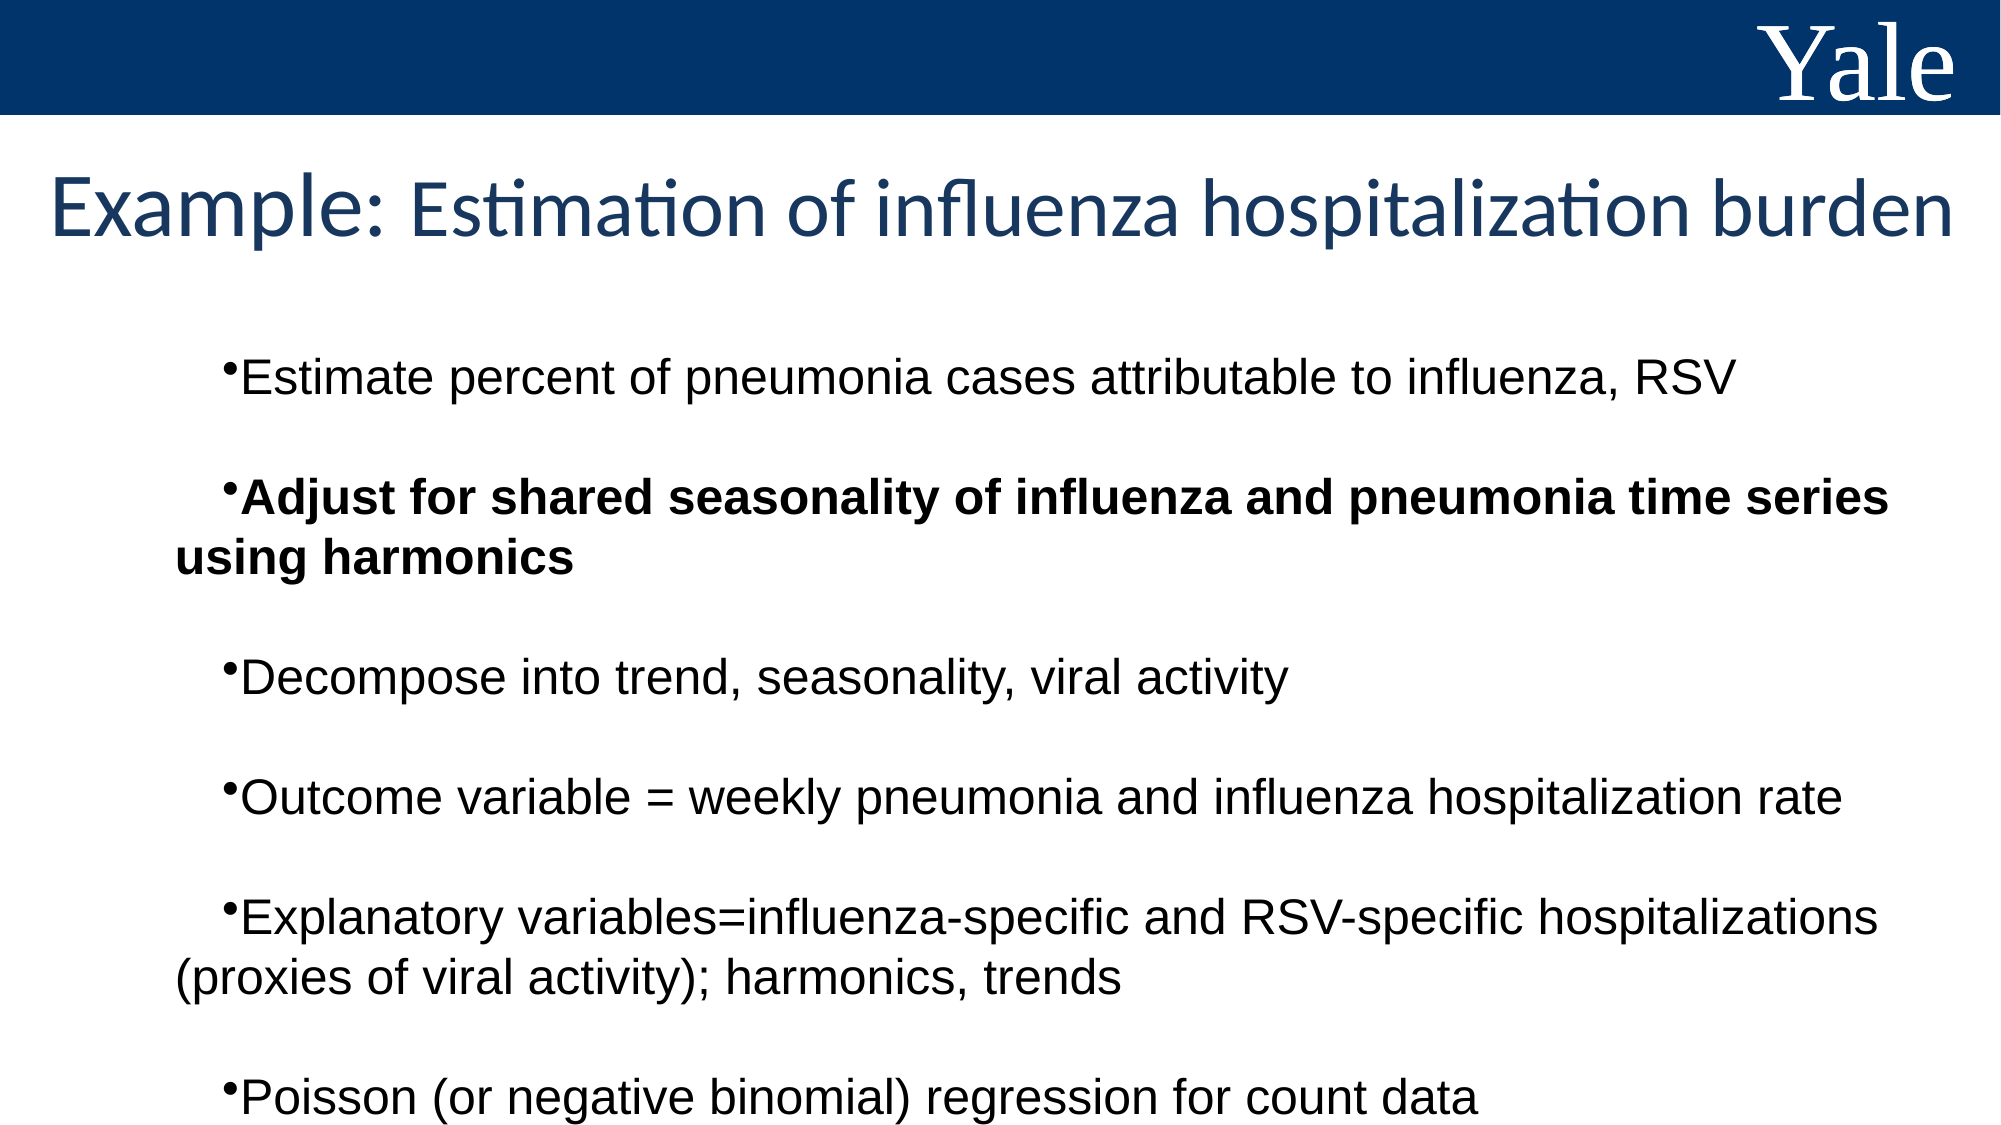

Example: Estimation of influenza hospitalization burden
Estimate percent of pneumonia cases attributable to influenza, RSV

Adjust for shared seasonality of influenza and pneumonia time series using harmonics

Decompose into trend, seasonality, viral activity

Outcome variable = weekly pneumonia and influenza hospitalization rate

Explanatory variables=influenza-specific and RSV-specific hospitalizations (proxies of viral activity); harmonics, trends

Poisson (or negative binomial) regression for count data